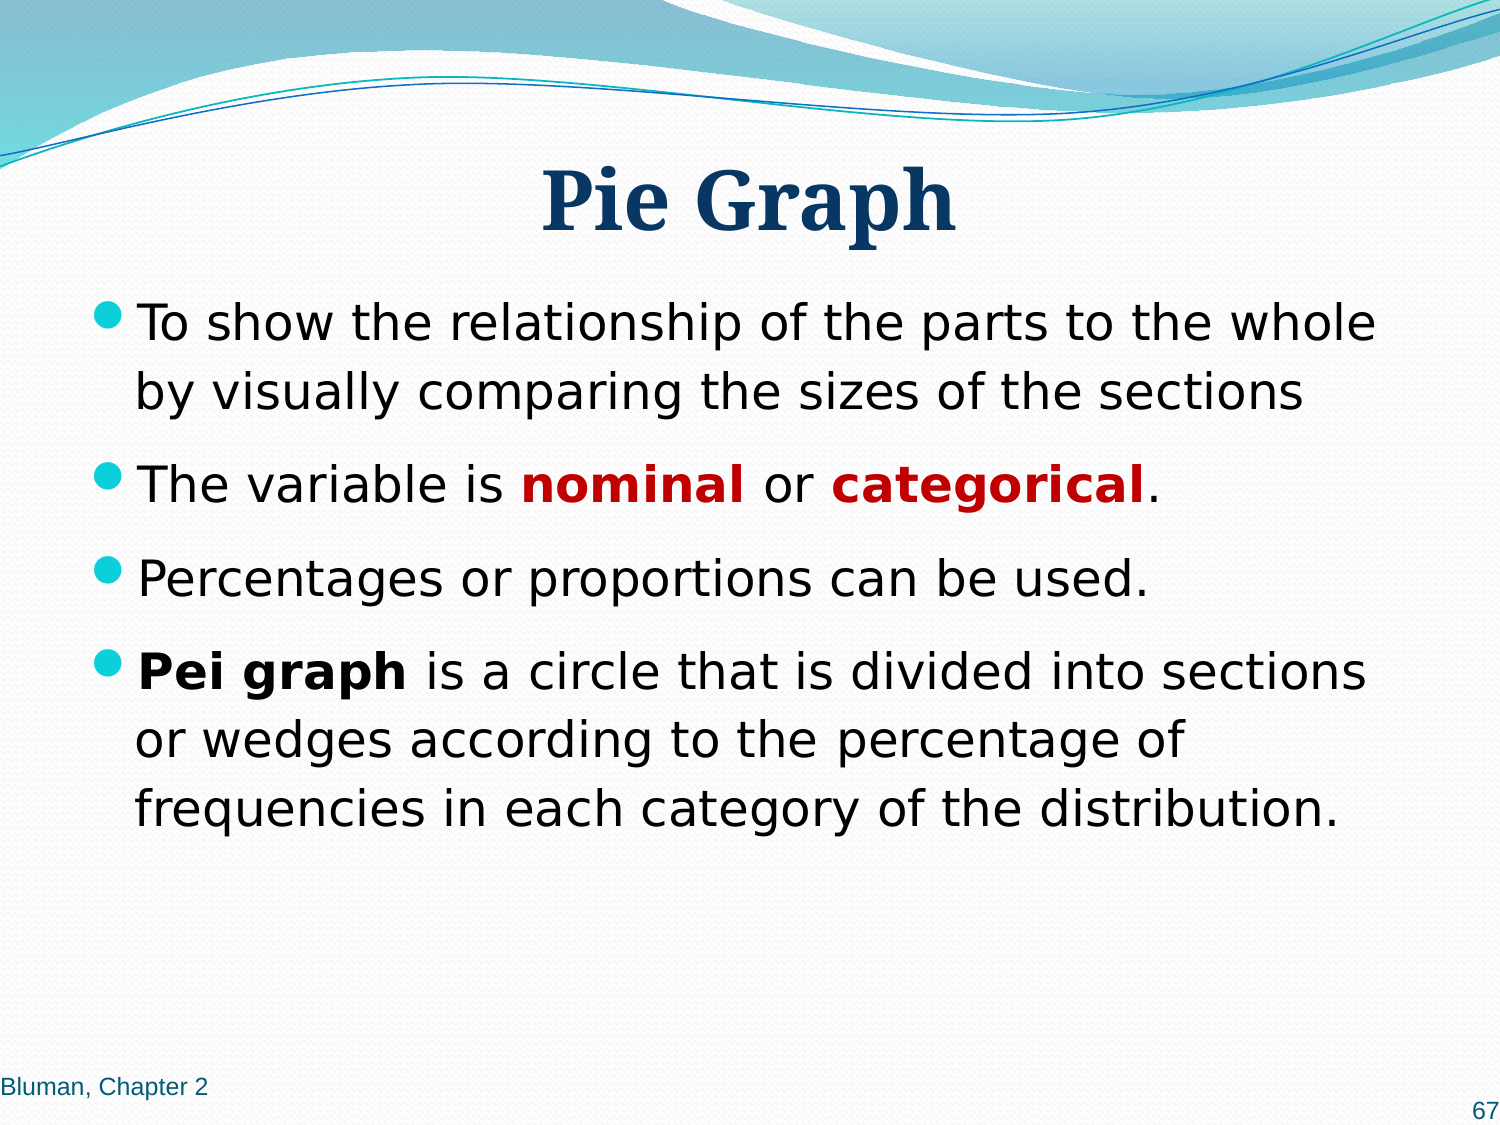

# Pie Graph
To show the relationship of the parts to the whole by visually comparing the sizes of the sections
The variable is nominal or categorical.
Percentages or proportions can be used.
Pei graph is a circle that is divided into sections or wedges according to the percentage of frequencies in each category of the distribution.

Bluman, Chapter 2
67